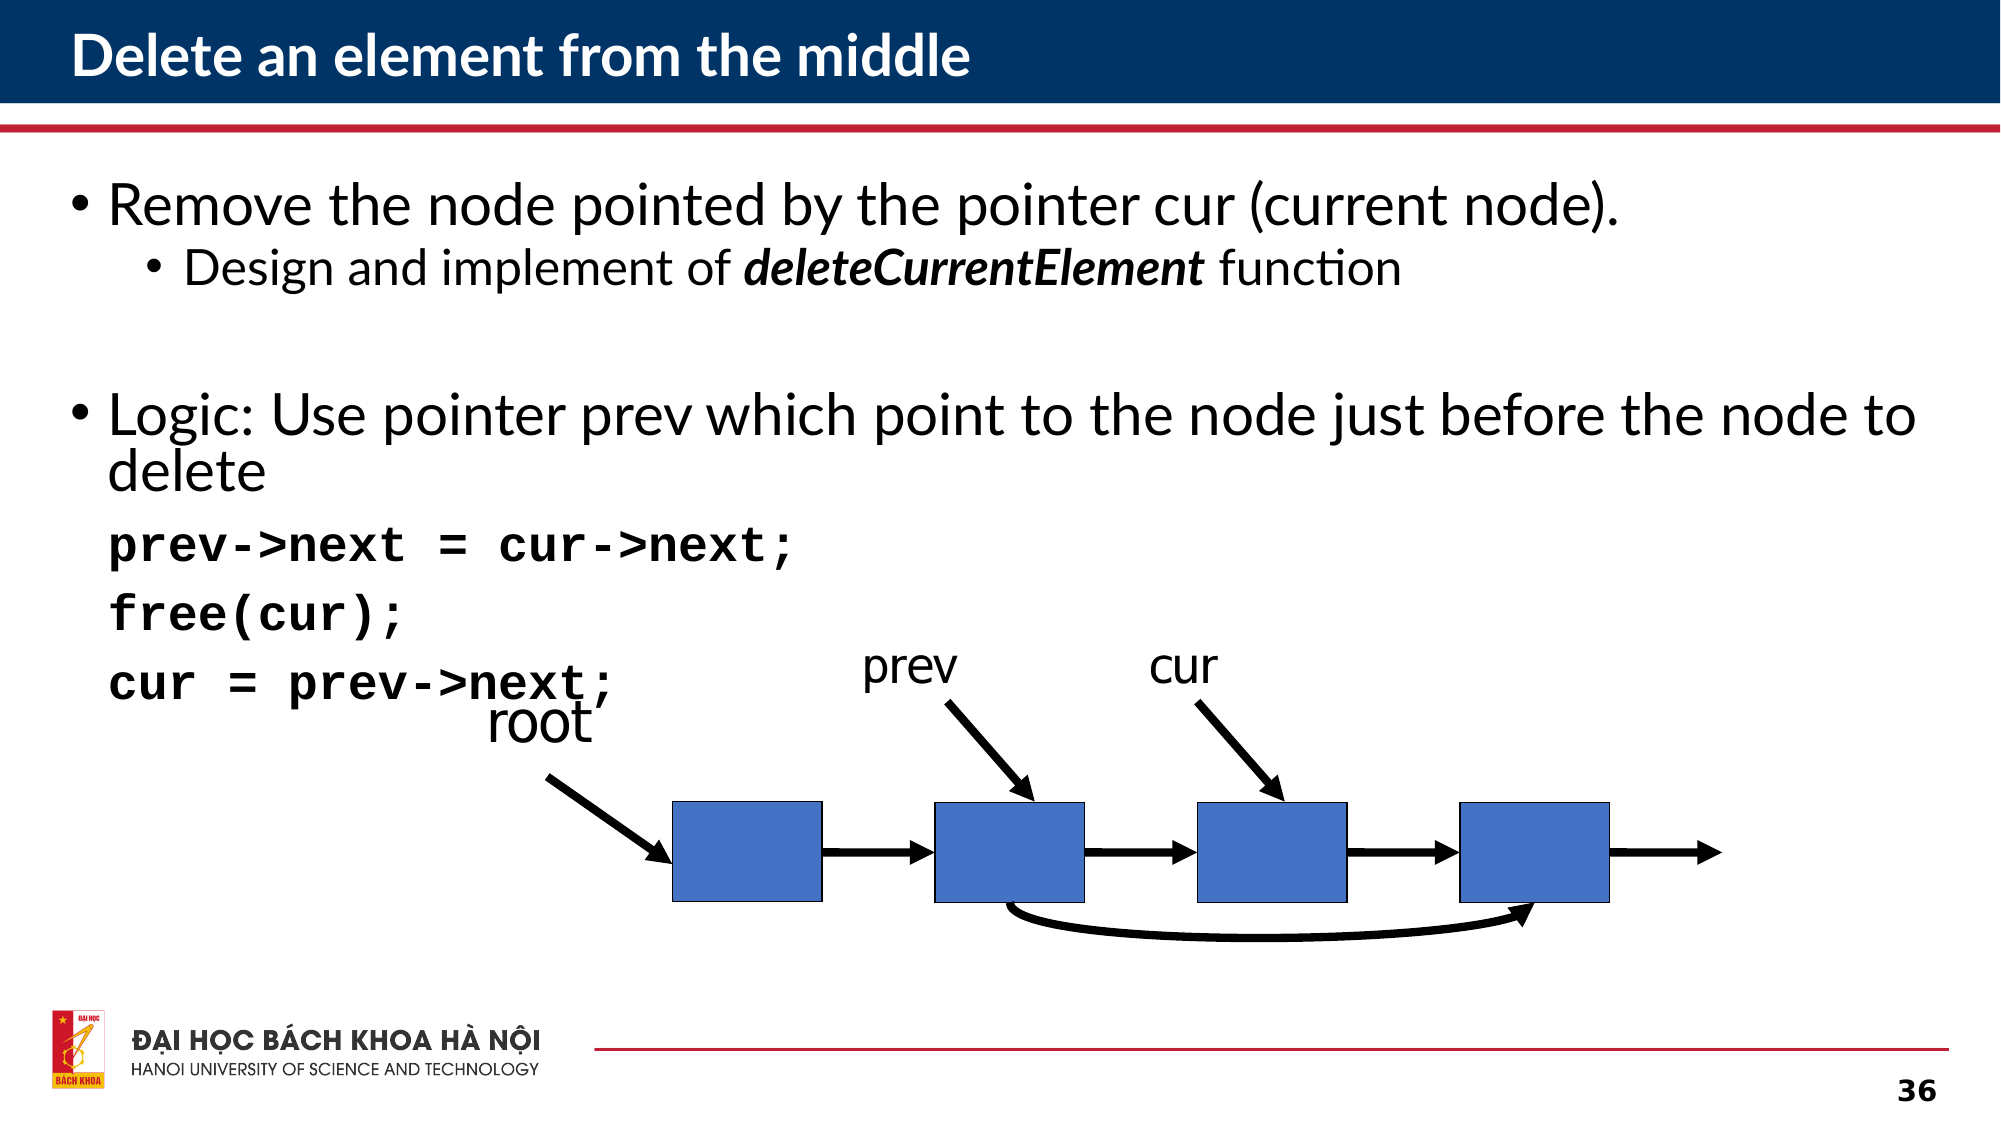

# Delete an element from the middle
Remove the node pointed by the pointer cur (current node).
Design and implement of deleteCurrentElement function

Logic: Use pointer prev which point to the node just before the node to delete
	prev->next = cur->next;
	free(cur);
	cur = prev->next;
prev
cur
root

36